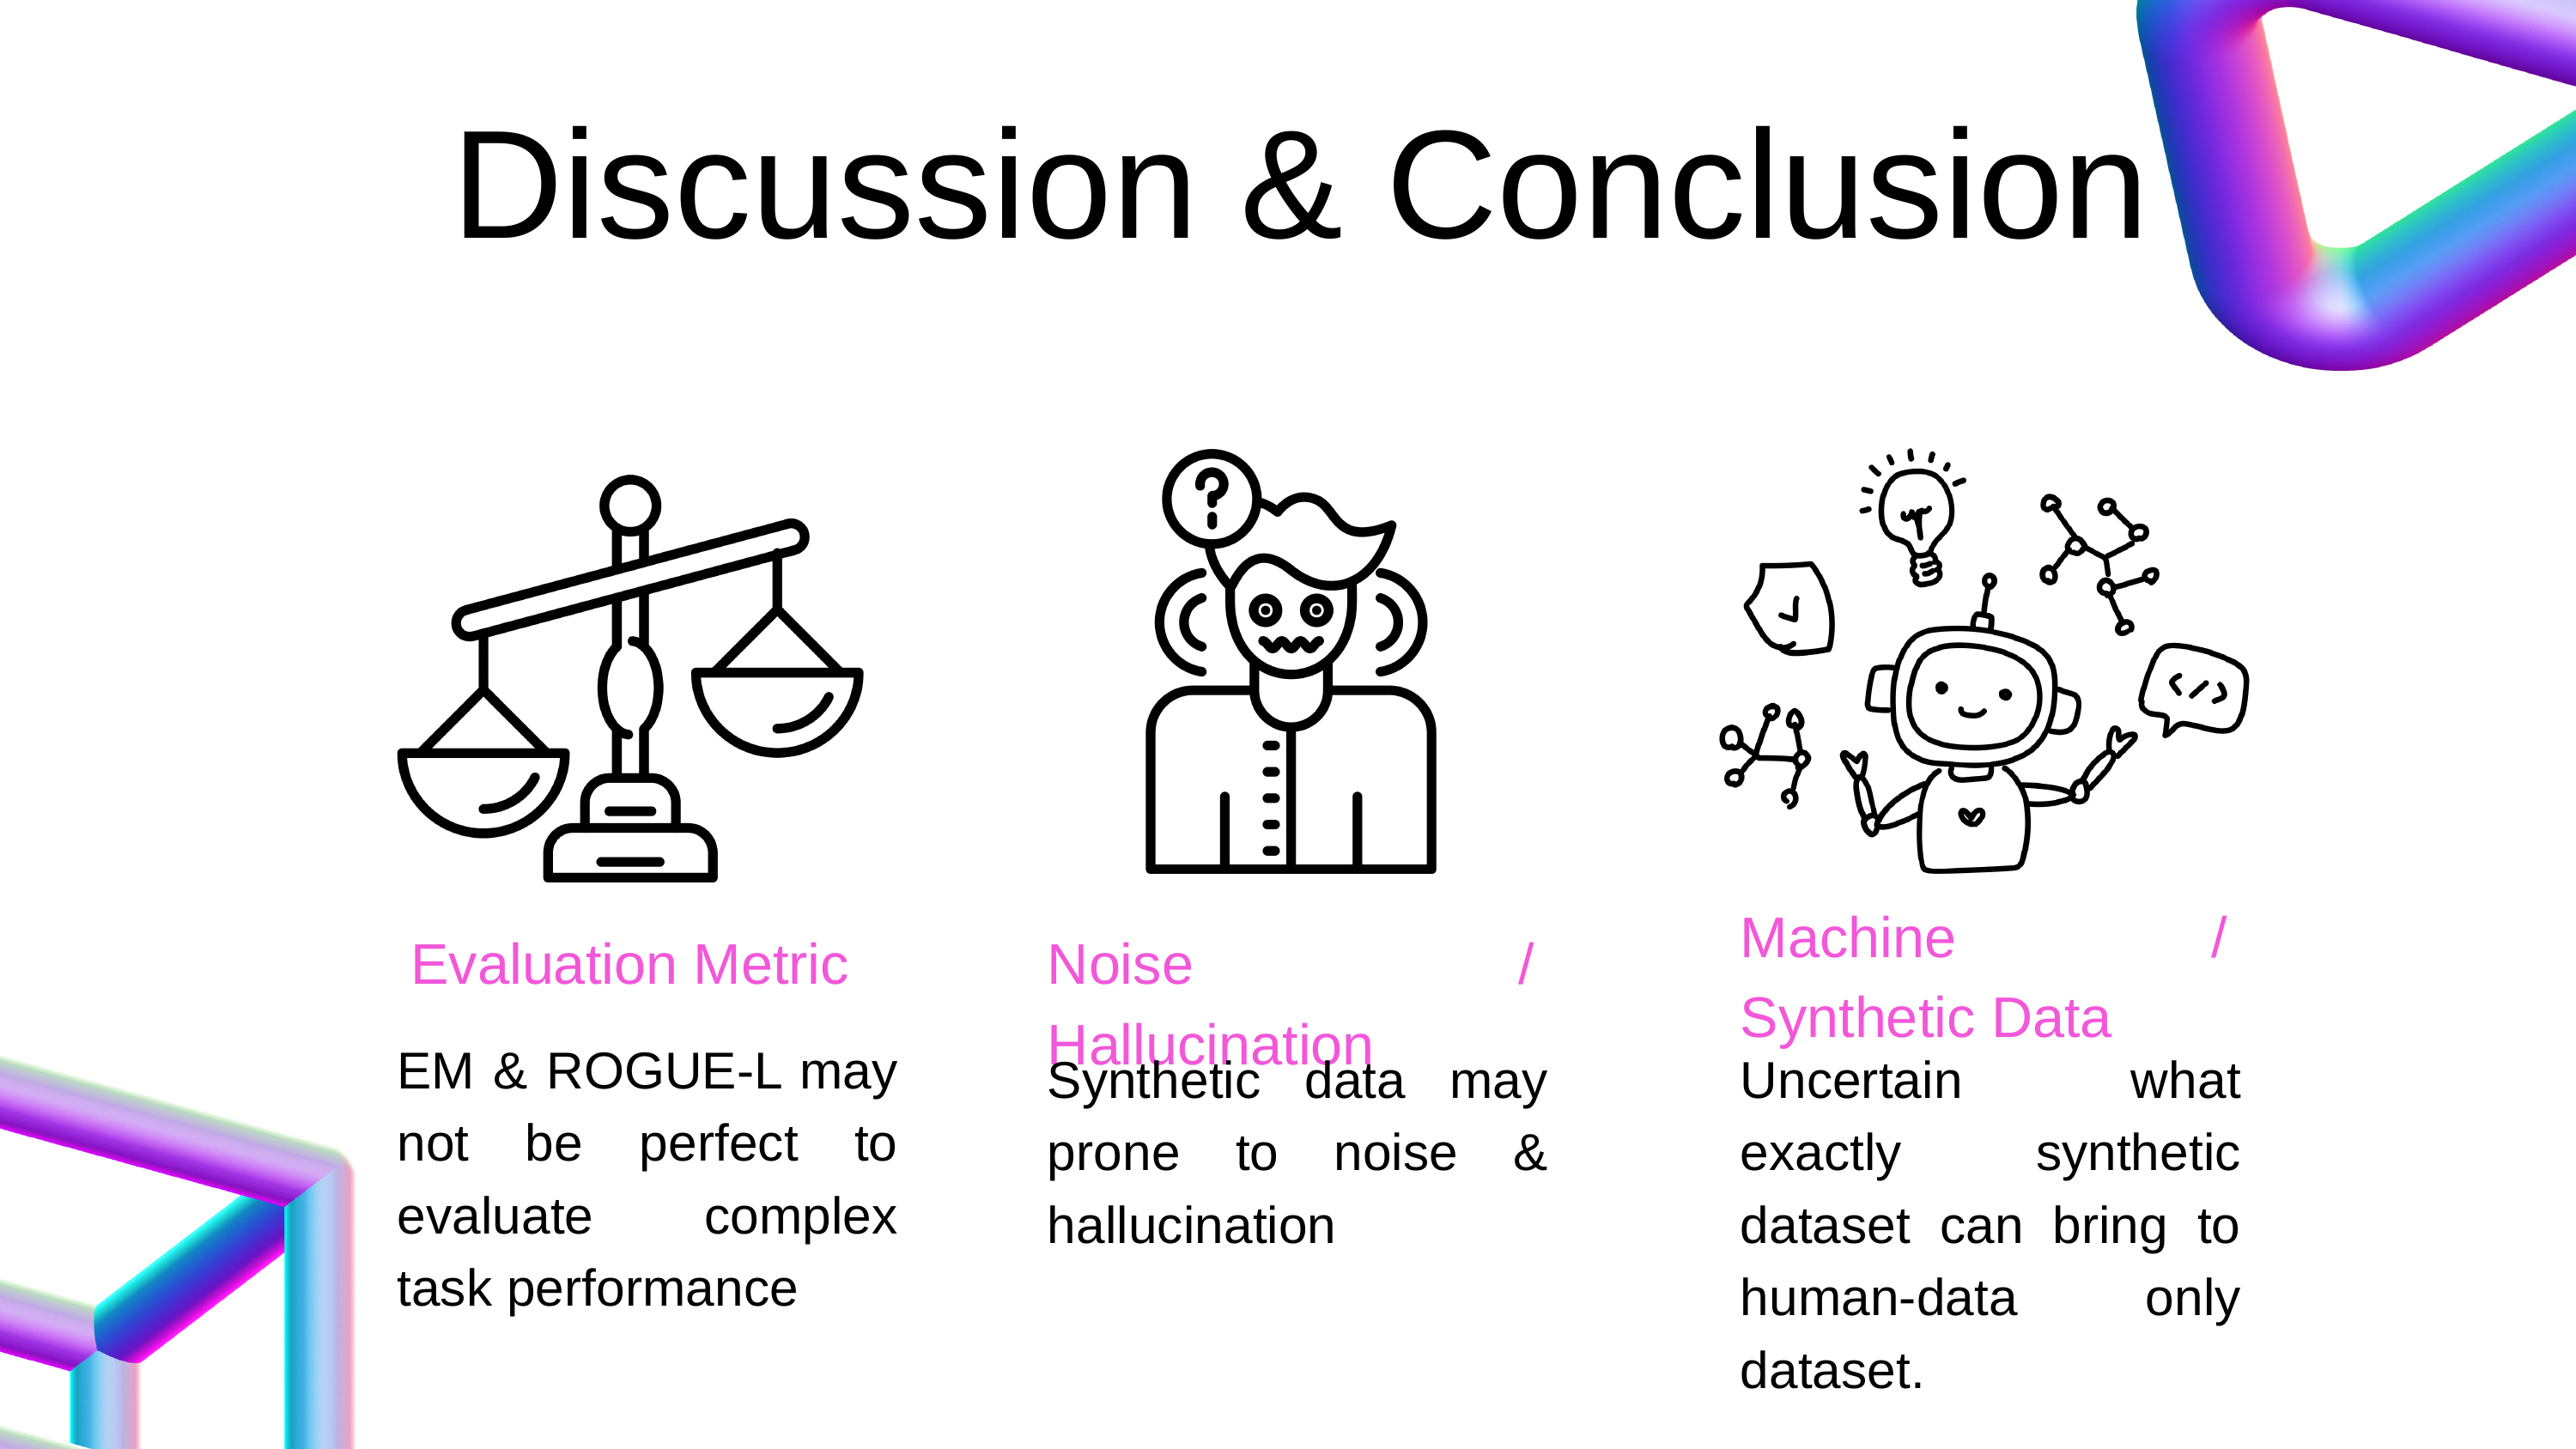

Discussion & Conclusion

Machine / Synthetic Data
Evaluation Metric
Noise / Hallucination
EM & ROGUE-L may not be perfect to evaluate complex task performance
Synthetic data may prone to noise & hallucination
Uncertain what exactly synthetic dataset can bring to human-data only dataset.